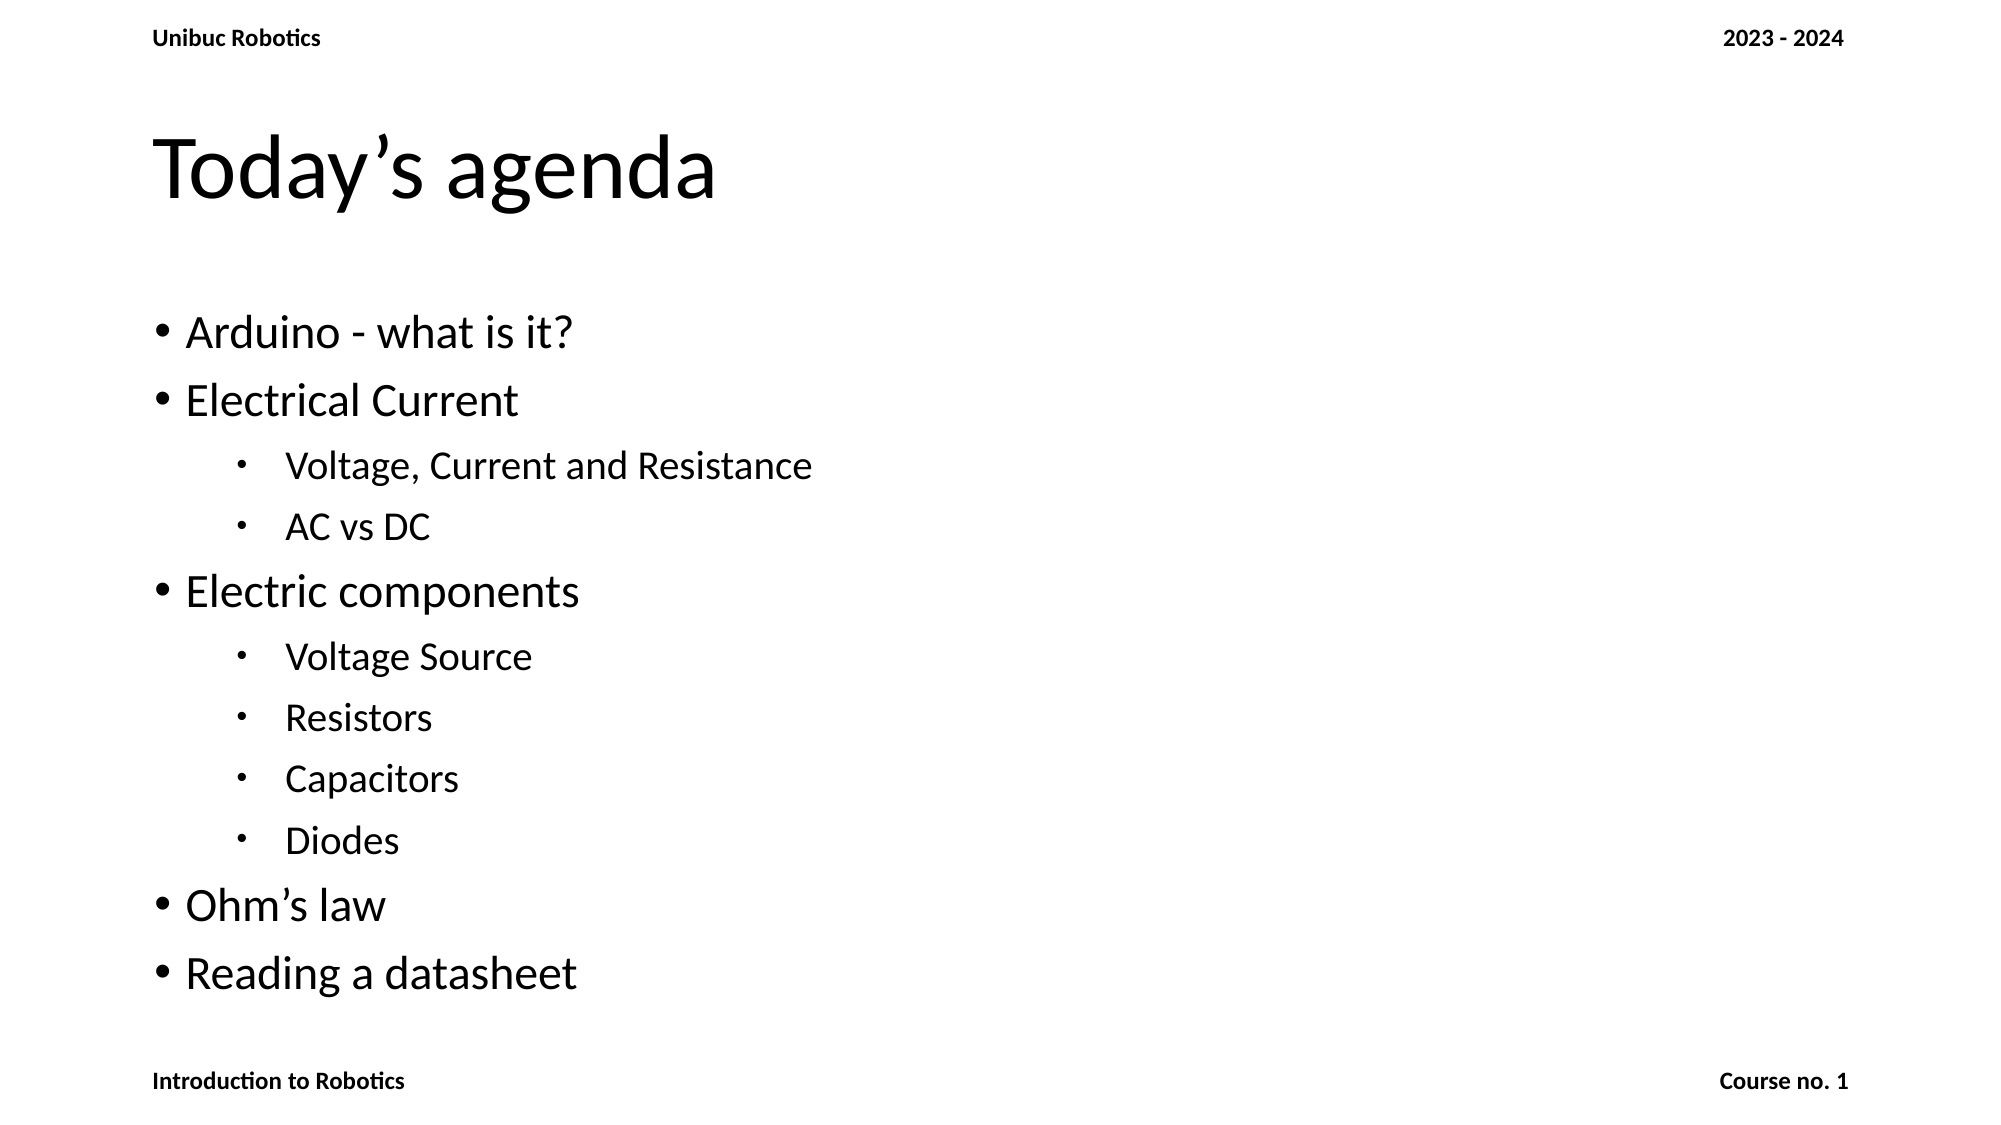

# Today’s agenda
Arduino - what is it?
Electrical Current
Voltage, Current and Resistance
AC vs DC
Electric components
Voltage Source
Resistors
Capacitors
Diodes
Ohm’s law
Reading a datasheet